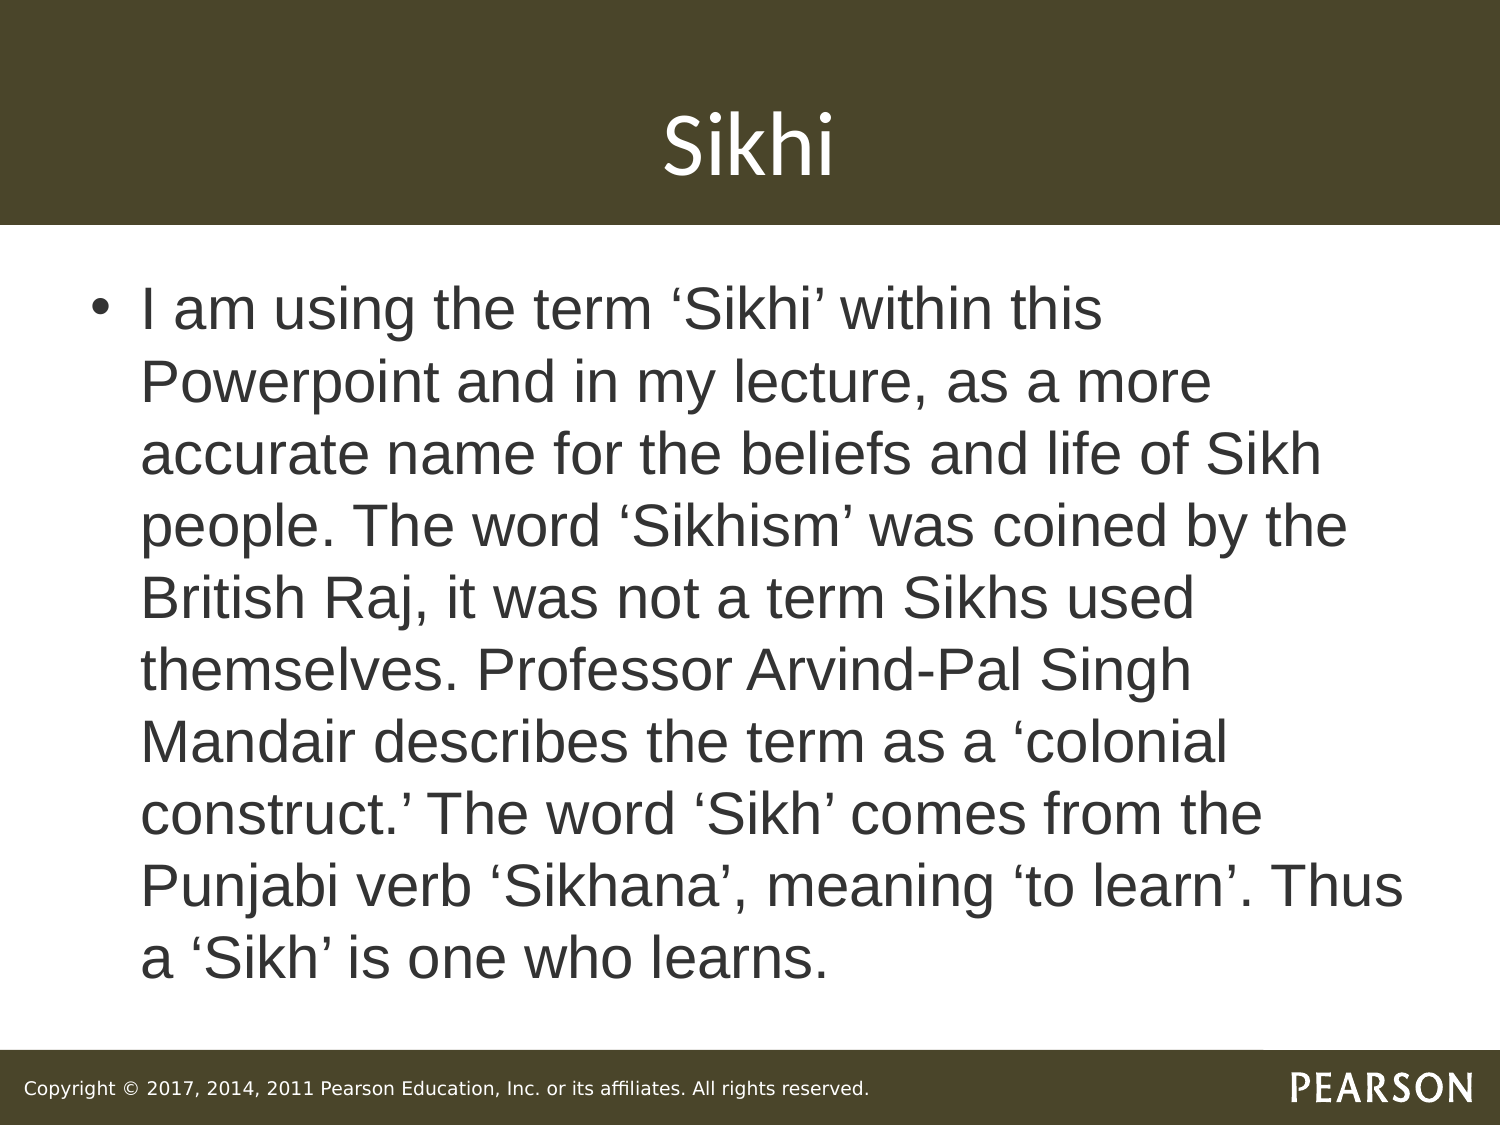

# Sikhi
I am using the term ‘Sikhi’ within this Powerpoint and in my lecture, as a more accurate name for the beliefs and life of Sikh people. The word ‘Sikhism’ was coined by the British Raj, it was not a term Sikhs used themselves. Professor Arvind-Pal Singh Mandair describes the term as a ‘colonial construct.’ The word ‘Sikh’ comes from the Punjabi verb ‘Sikhana’, meaning ‘to learn’. Thus a ‘Sikh’ is one who learns.